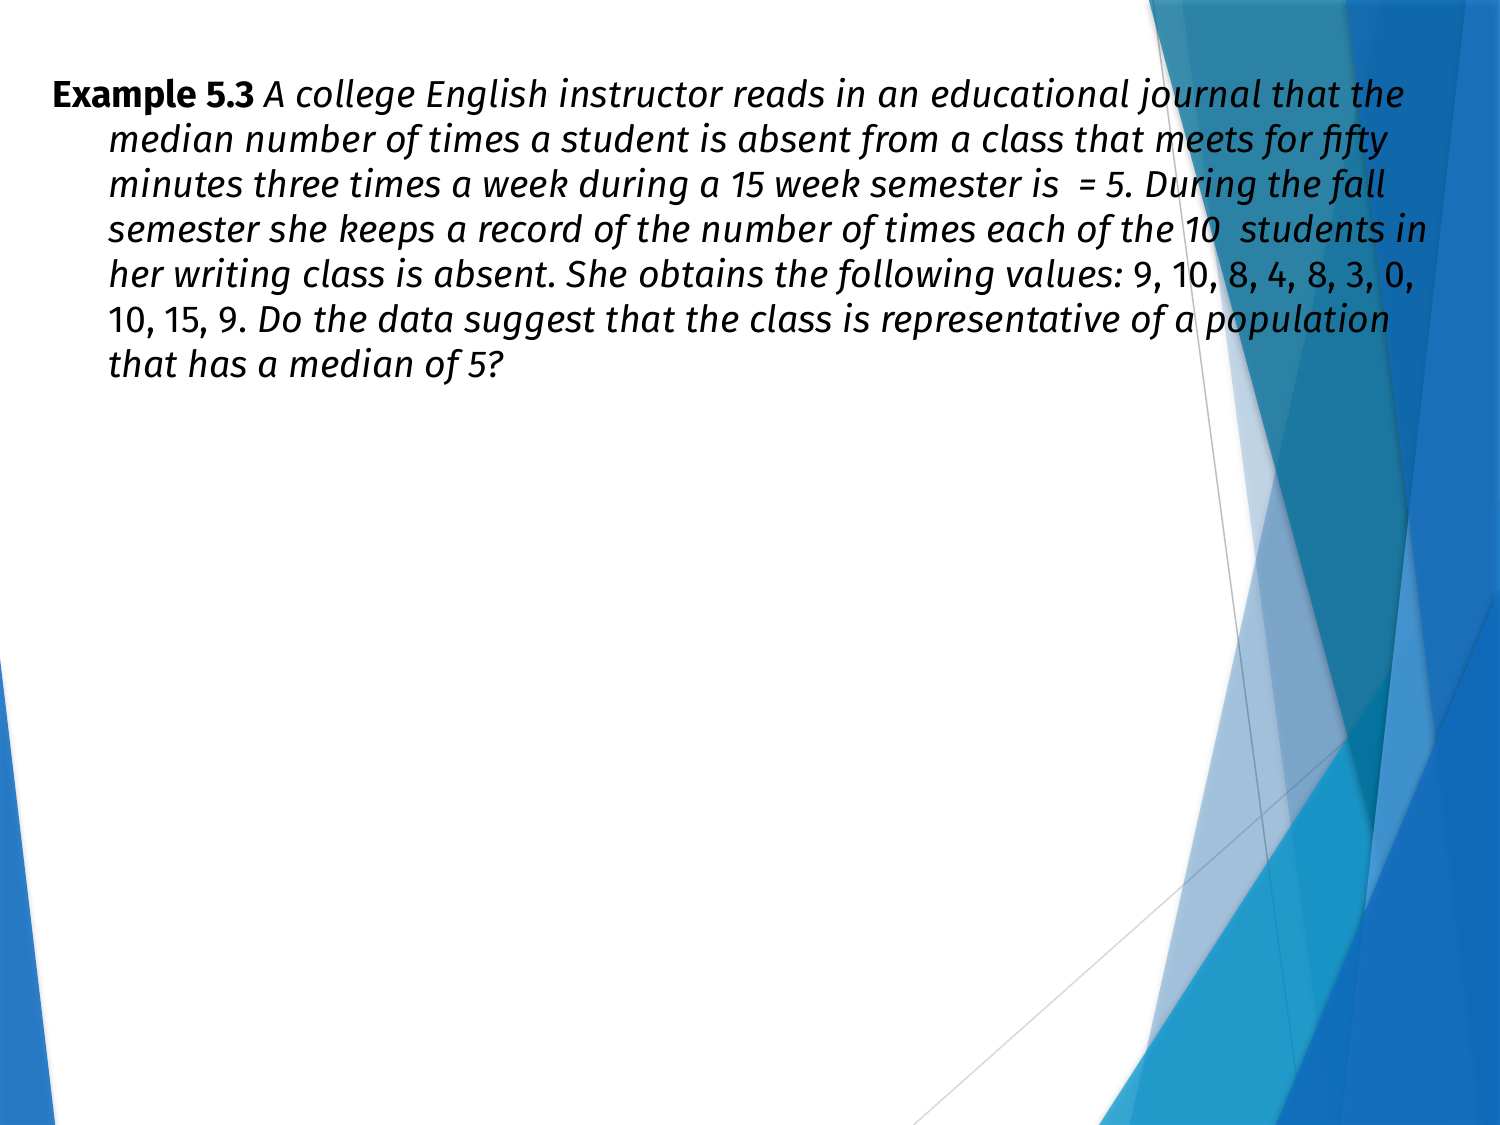

Example 5.3 A college English instructor reads in an educational journal that the median number of times a student is absent from a class that meets for fifty minutes three times a week during a 15 week semester is  = 5. During the fall semester she keeps a record of the number of times each of the 10  students in her writing class is absent. She obtains the following values: 9, 10, 8, 4, 8, 3, 0, 10, 15, 9. Do the data suggest that the class is representative of a population that has a median of 5?